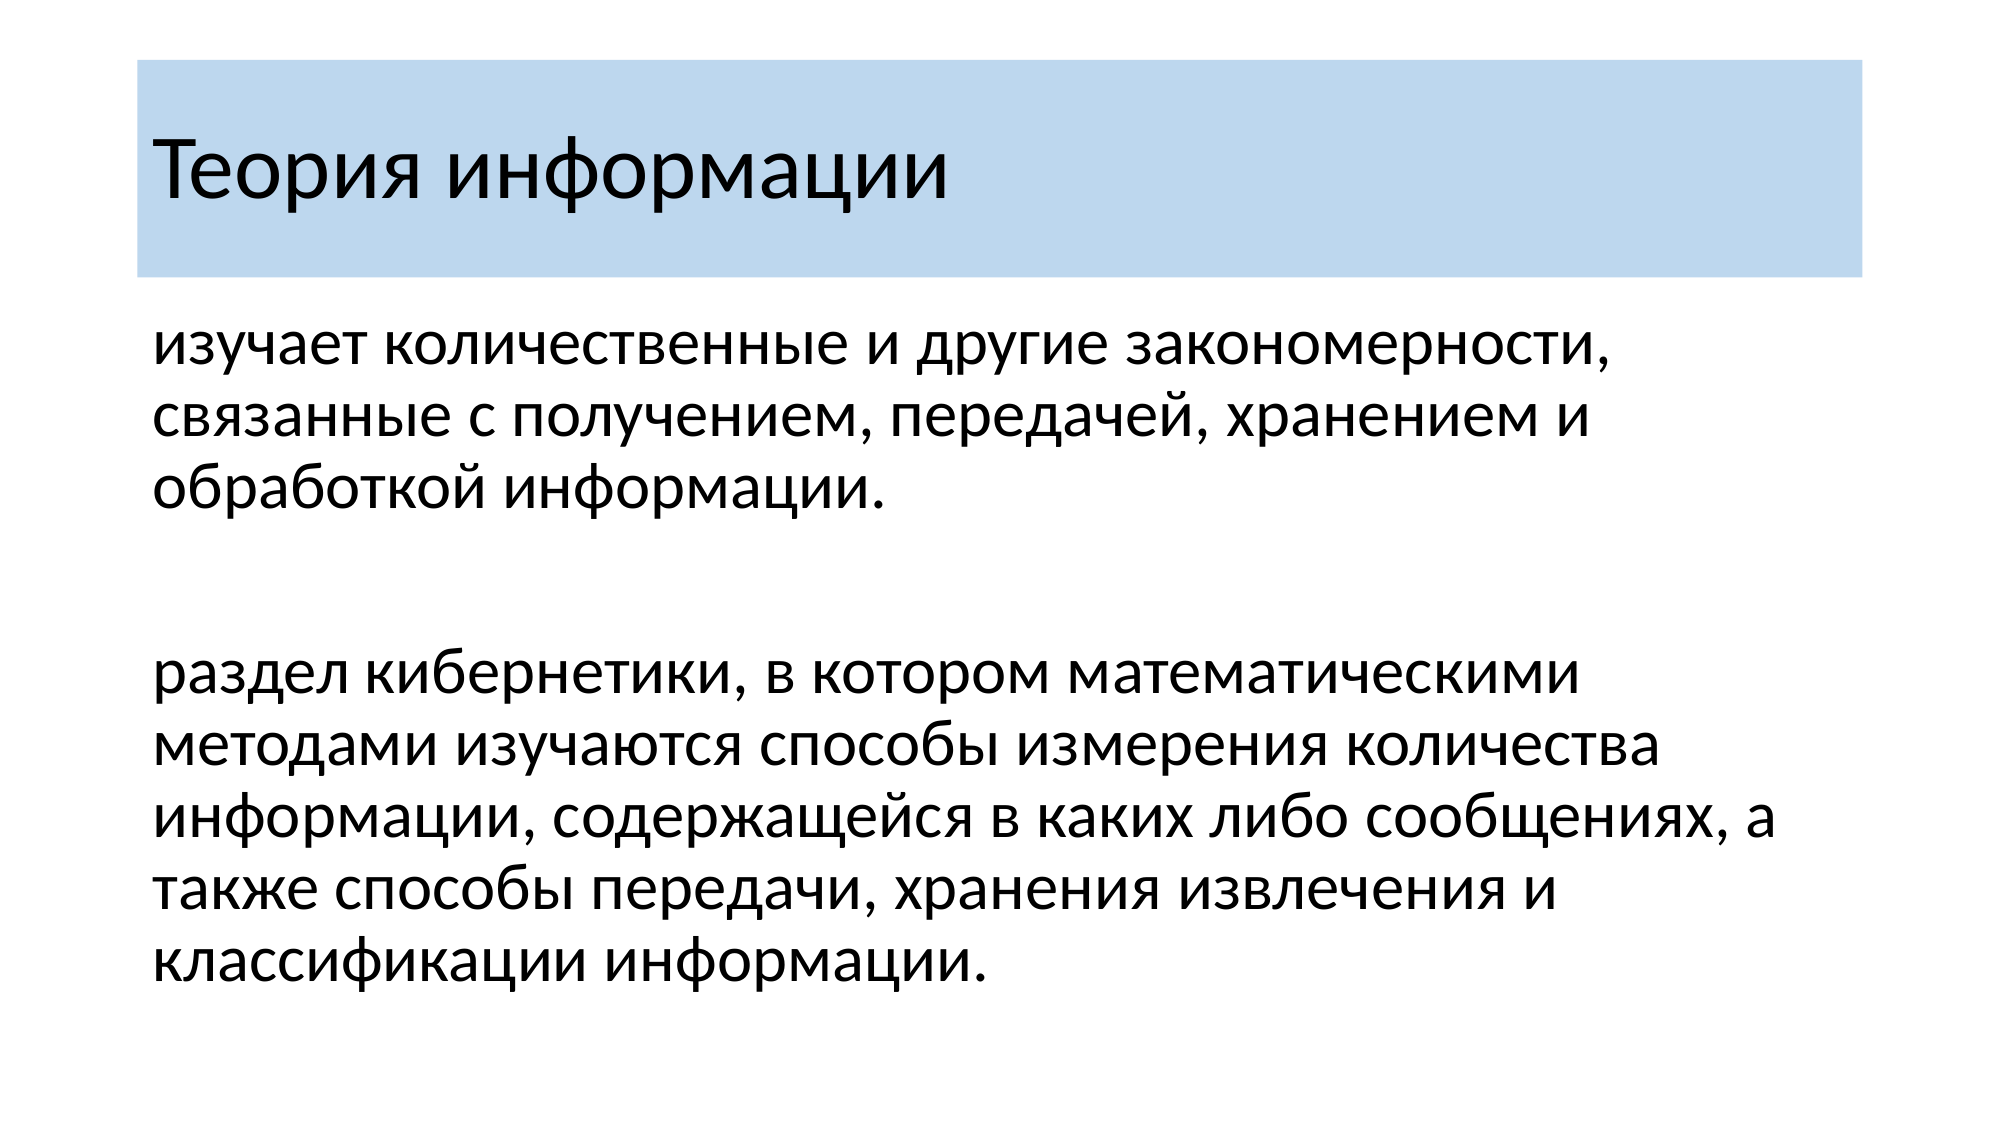

# Теория информации
изучает количественные и другие закономерности, связанные с получением, передачей, хранением и обработкой информации.

раздел кибернетики, в котором математическими методами изучаются способы измерения количества информации, содержащейся в каких либо сообщениях, а также способы передачи, хранения извлечения и классификации информации.